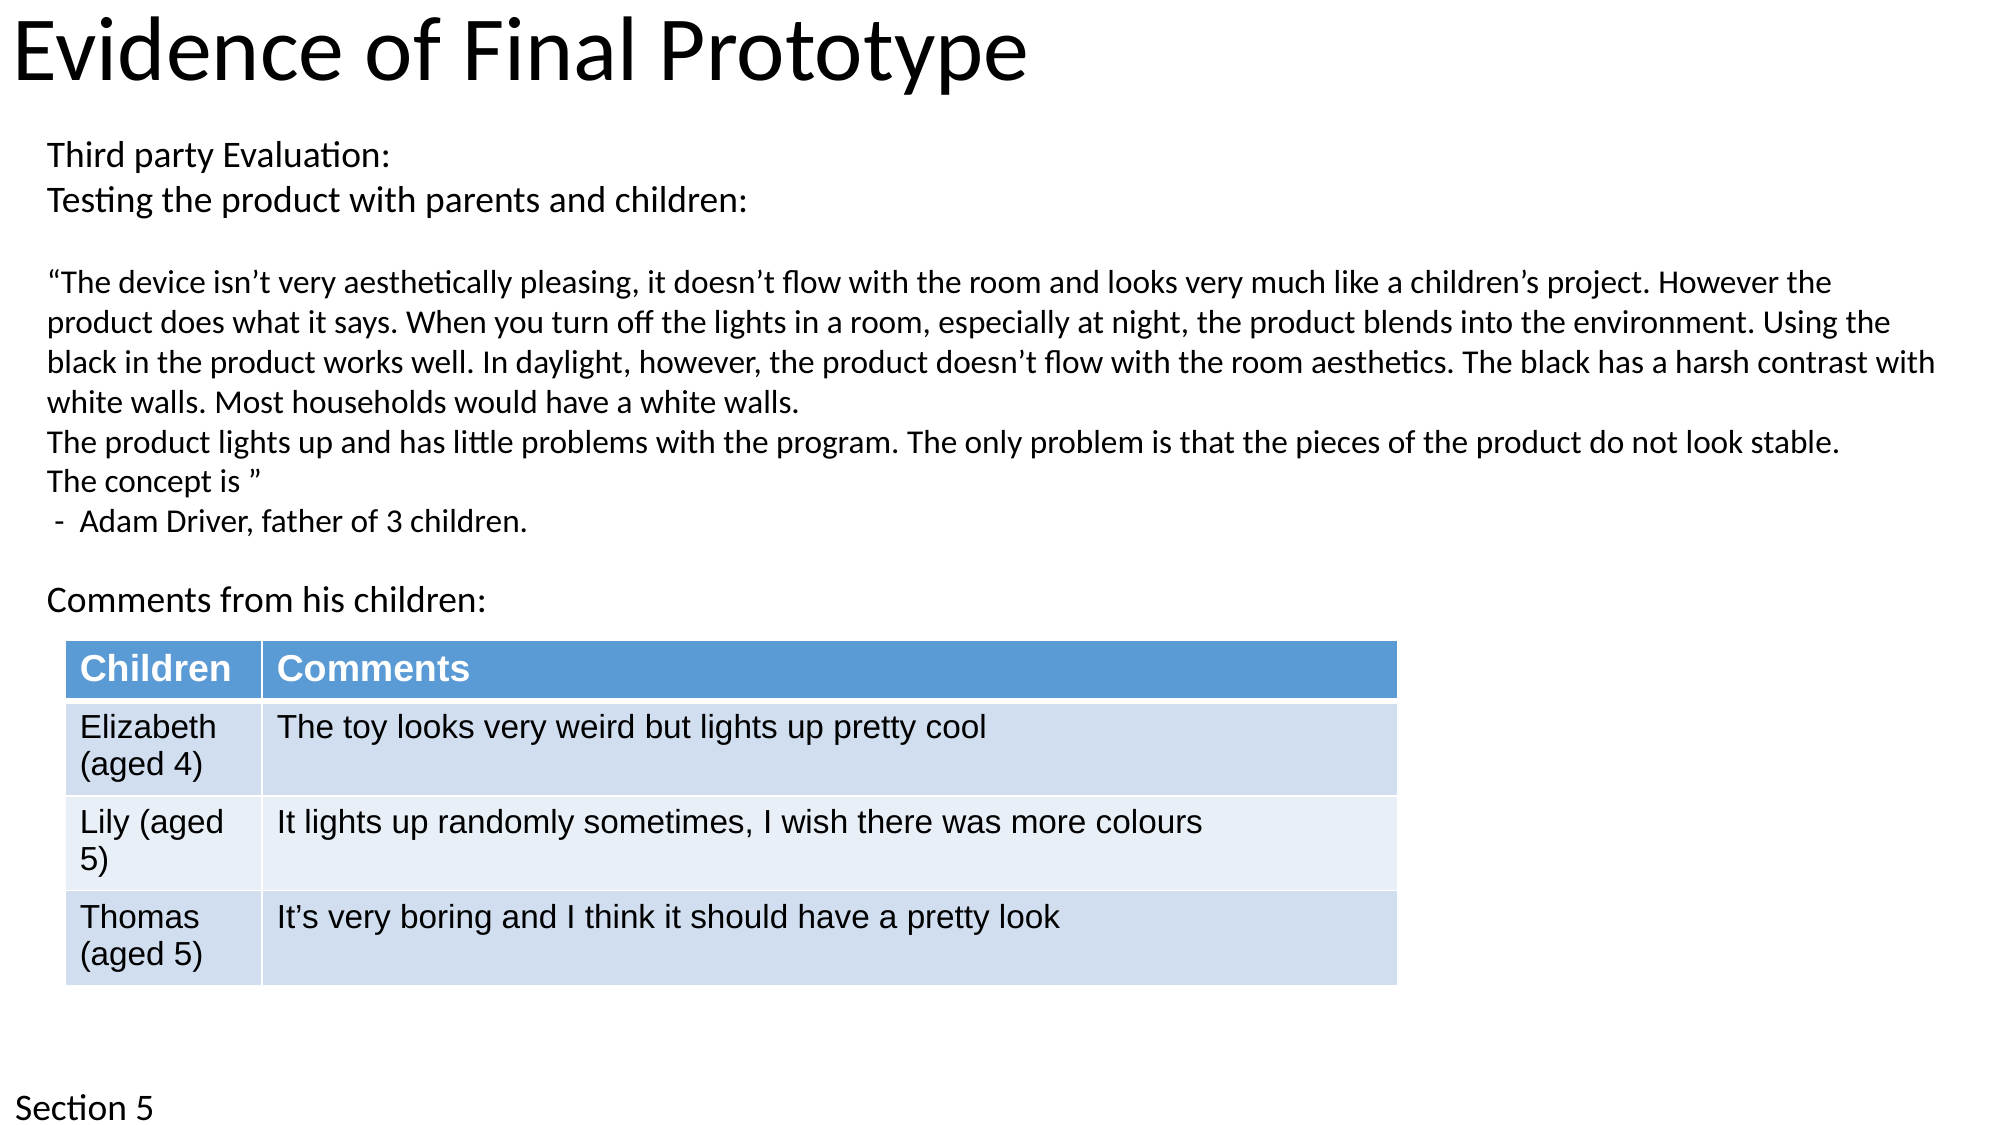

Evidence of Final Prototype
Third party Evaluation:
Testing the product with parents and children:

“The device isn’t very aesthetically pleasing, it doesn’t flow with the room and looks very much like a children’s project. However the product does what it says. When you turn off the lights in a room, especially at night, the product blends into the environment. Using the black in the product works well. In daylight, however, the product doesn’t flow with the room aesthetics. The black has a harsh contrast with white walls. Most households would have a white walls.
The product lights up and has little problems with the program. The only problem is that the pieces of the product do not look stable.
The concept is ”
 -  Adam Driver, father of 3 children.

Comments from his children:
| Children | Comments |
| --- | --- |
| Elizabeth (aged 4) | The toy looks very weird but lights up pretty cool |
| Lily (aged 5) | It lights up randomly sometimes, I wish there was more colours |
| Thomas (aged 5) | It’s very boring and I think it should have a pretty look |
Section 5